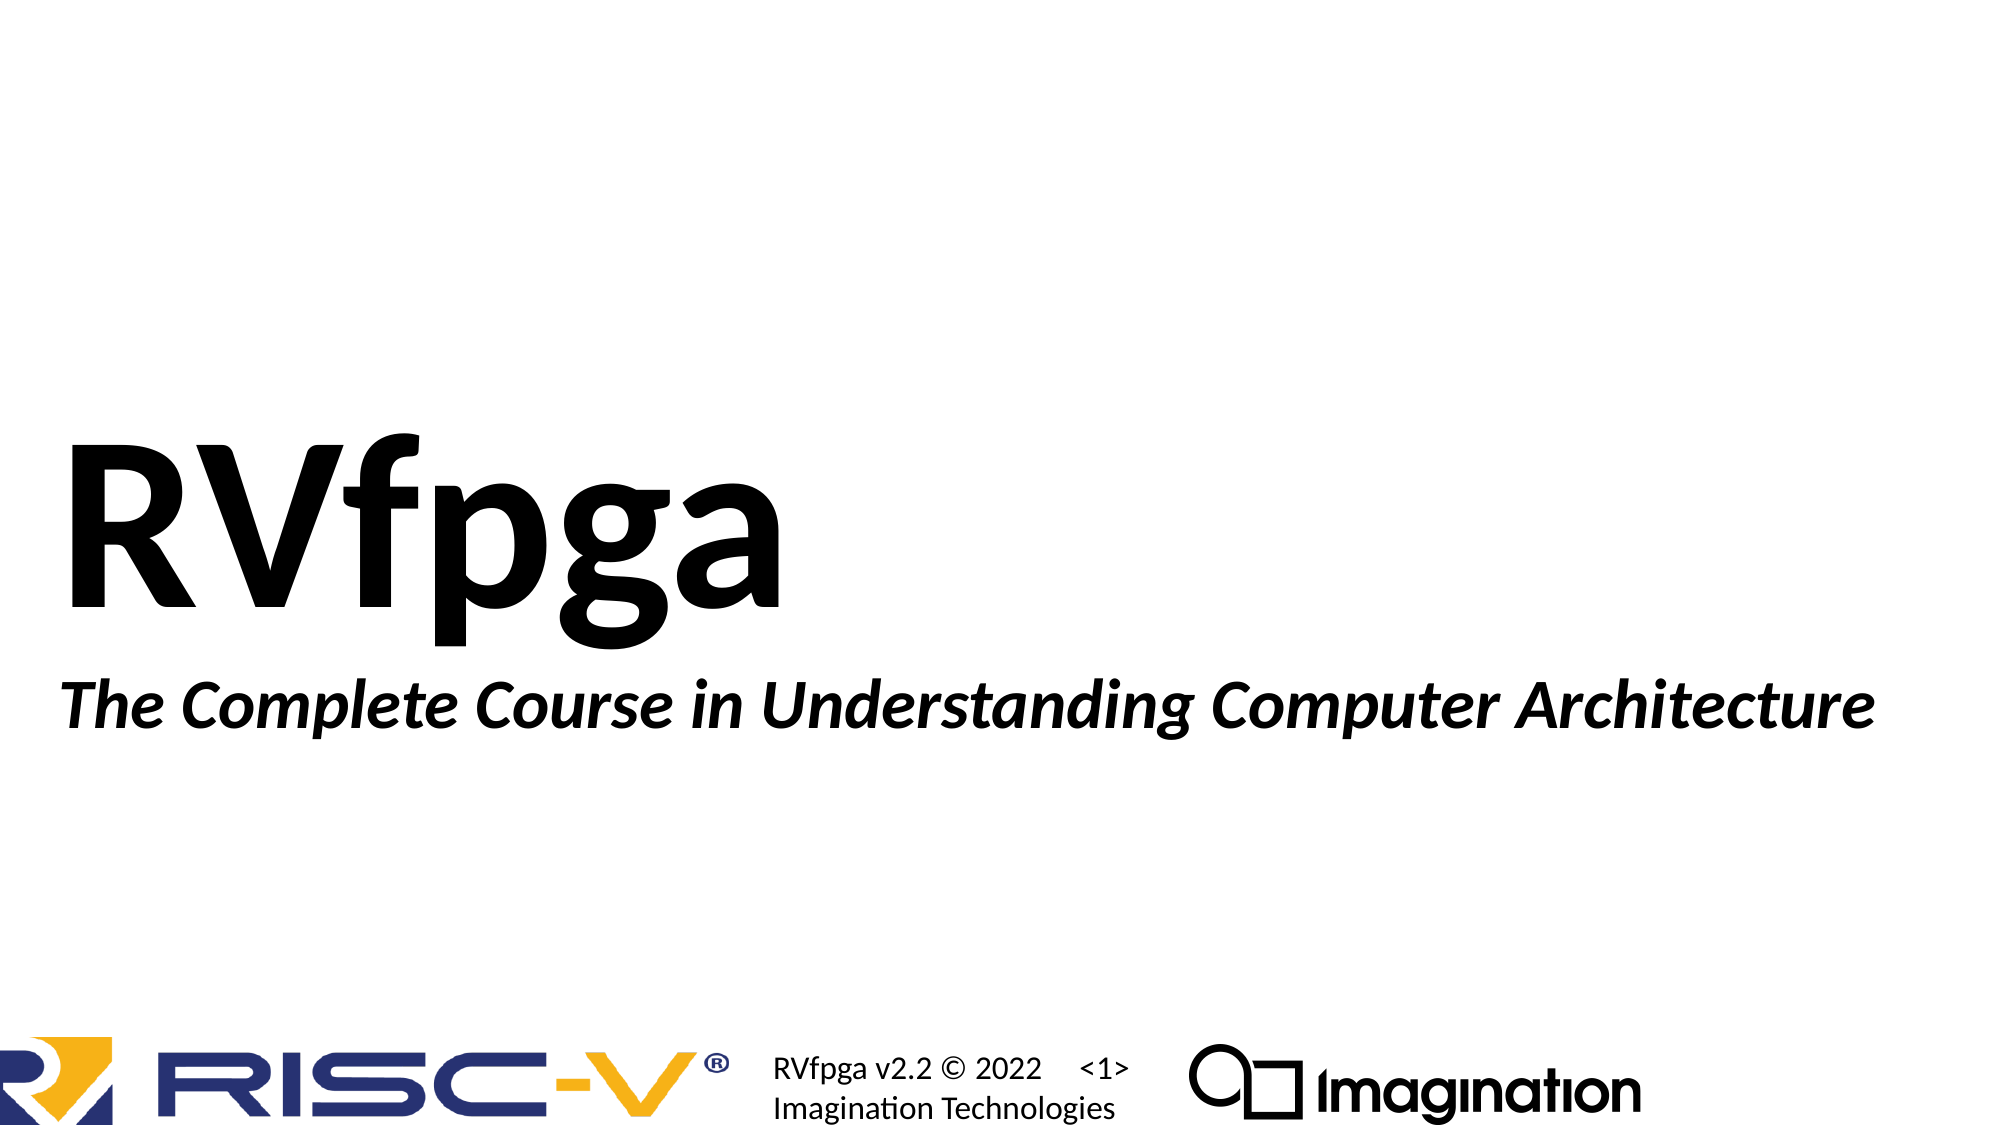

RVfpga
The Complete Course in Understanding Computer Architecture